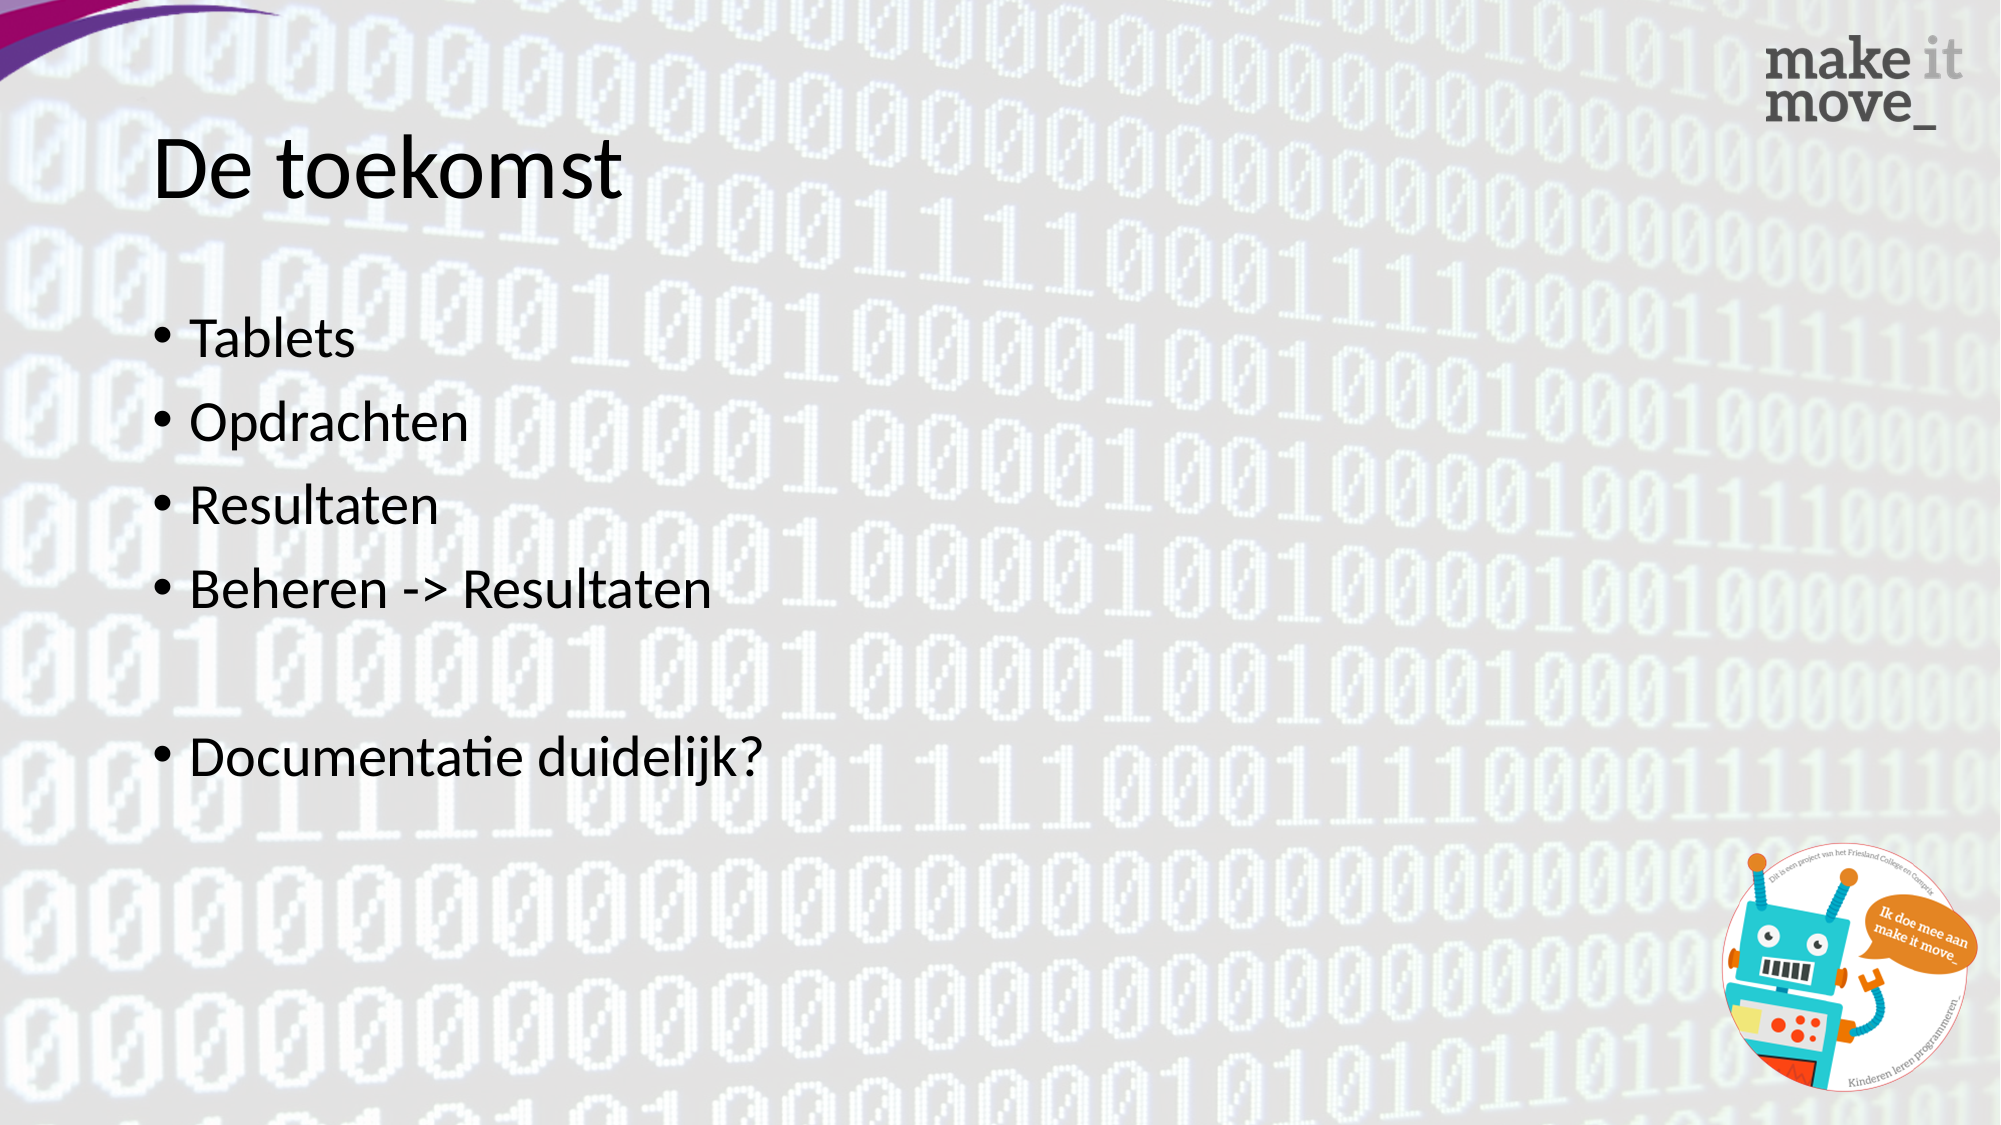

# De toekomst
Tablets
Opdrachten
Resultaten
Beheren -> Resultaten

Documentatie duidelijk?